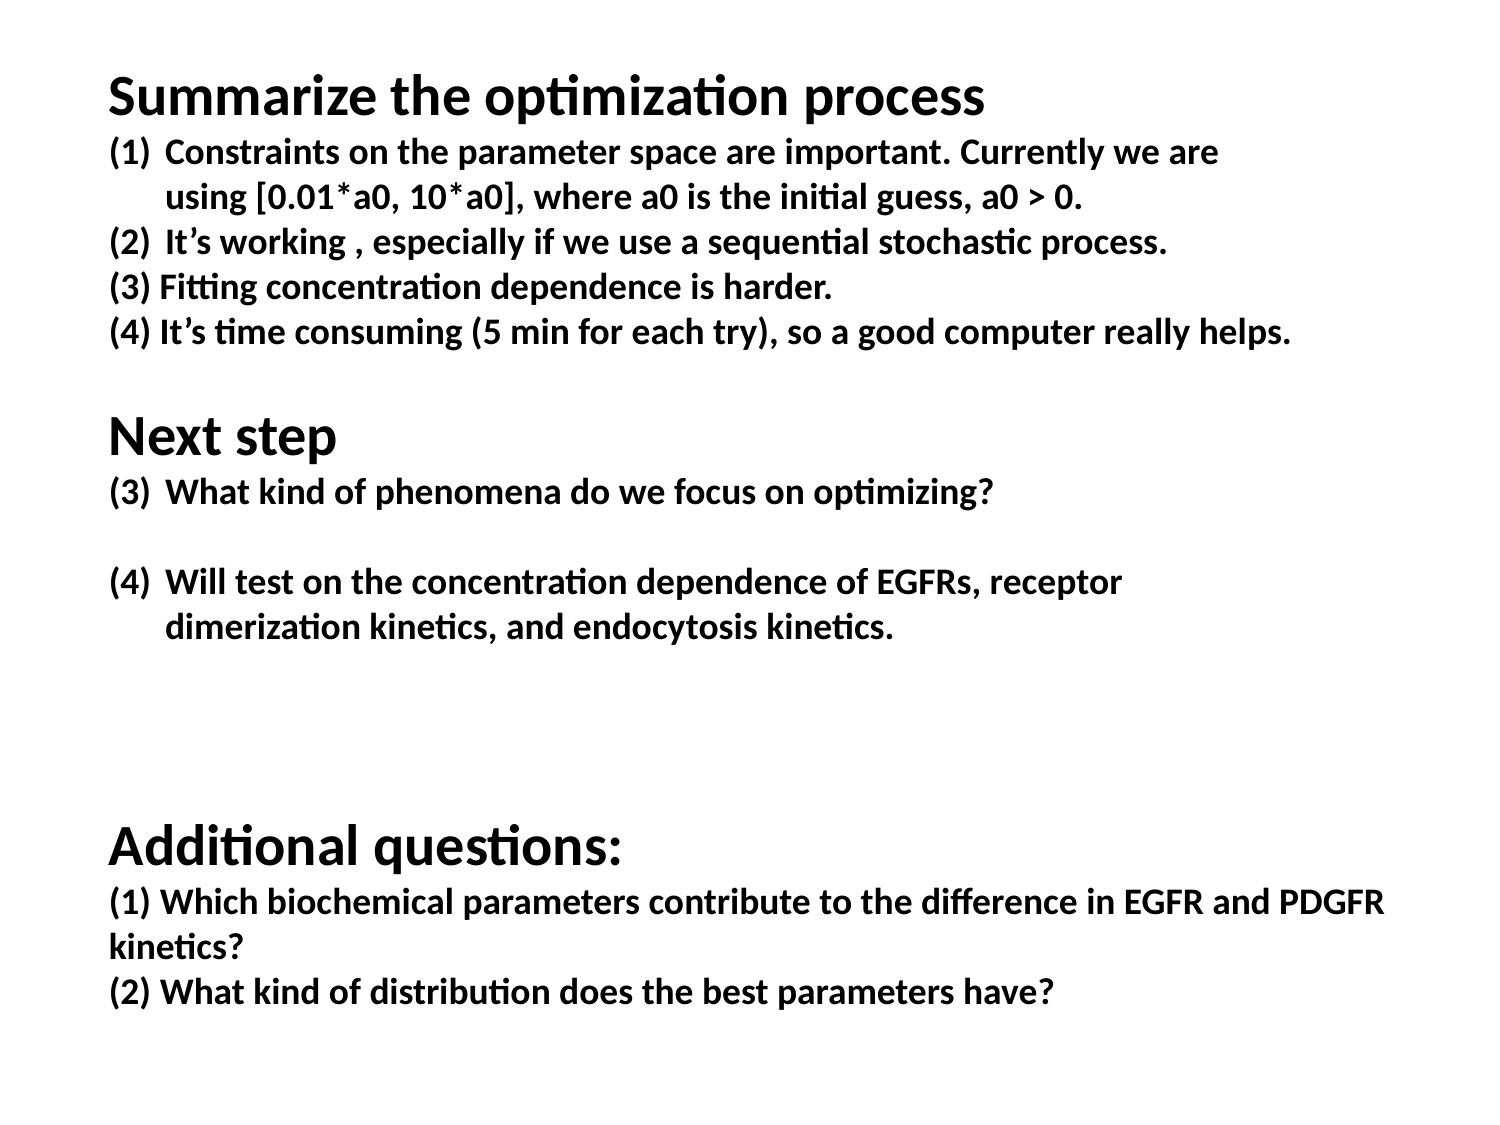

Summarize the optimization process
Constraints on the parameter space are important. Currently we are using [0.01*a0, 10*a0], where a0 is the initial guess, a0 > 0.
It’s working , especially if we use a sequential stochastic process.
(3) Fitting concentration dependence is harder.
(4) It’s time consuming (5 min for each try), so a good computer really helps.

Next step
What kind of phenomena do we focus on optimizing?

Will test on the concentration dependence of EGFRs, receptor dimerization kinetics, and endocytosis kinetics.
Additional questions:
(1) Which biochemical parameters contribute to the difference in EGFR and PDGFR kinetics?
(2) What kind of distribution does the best parameters have?